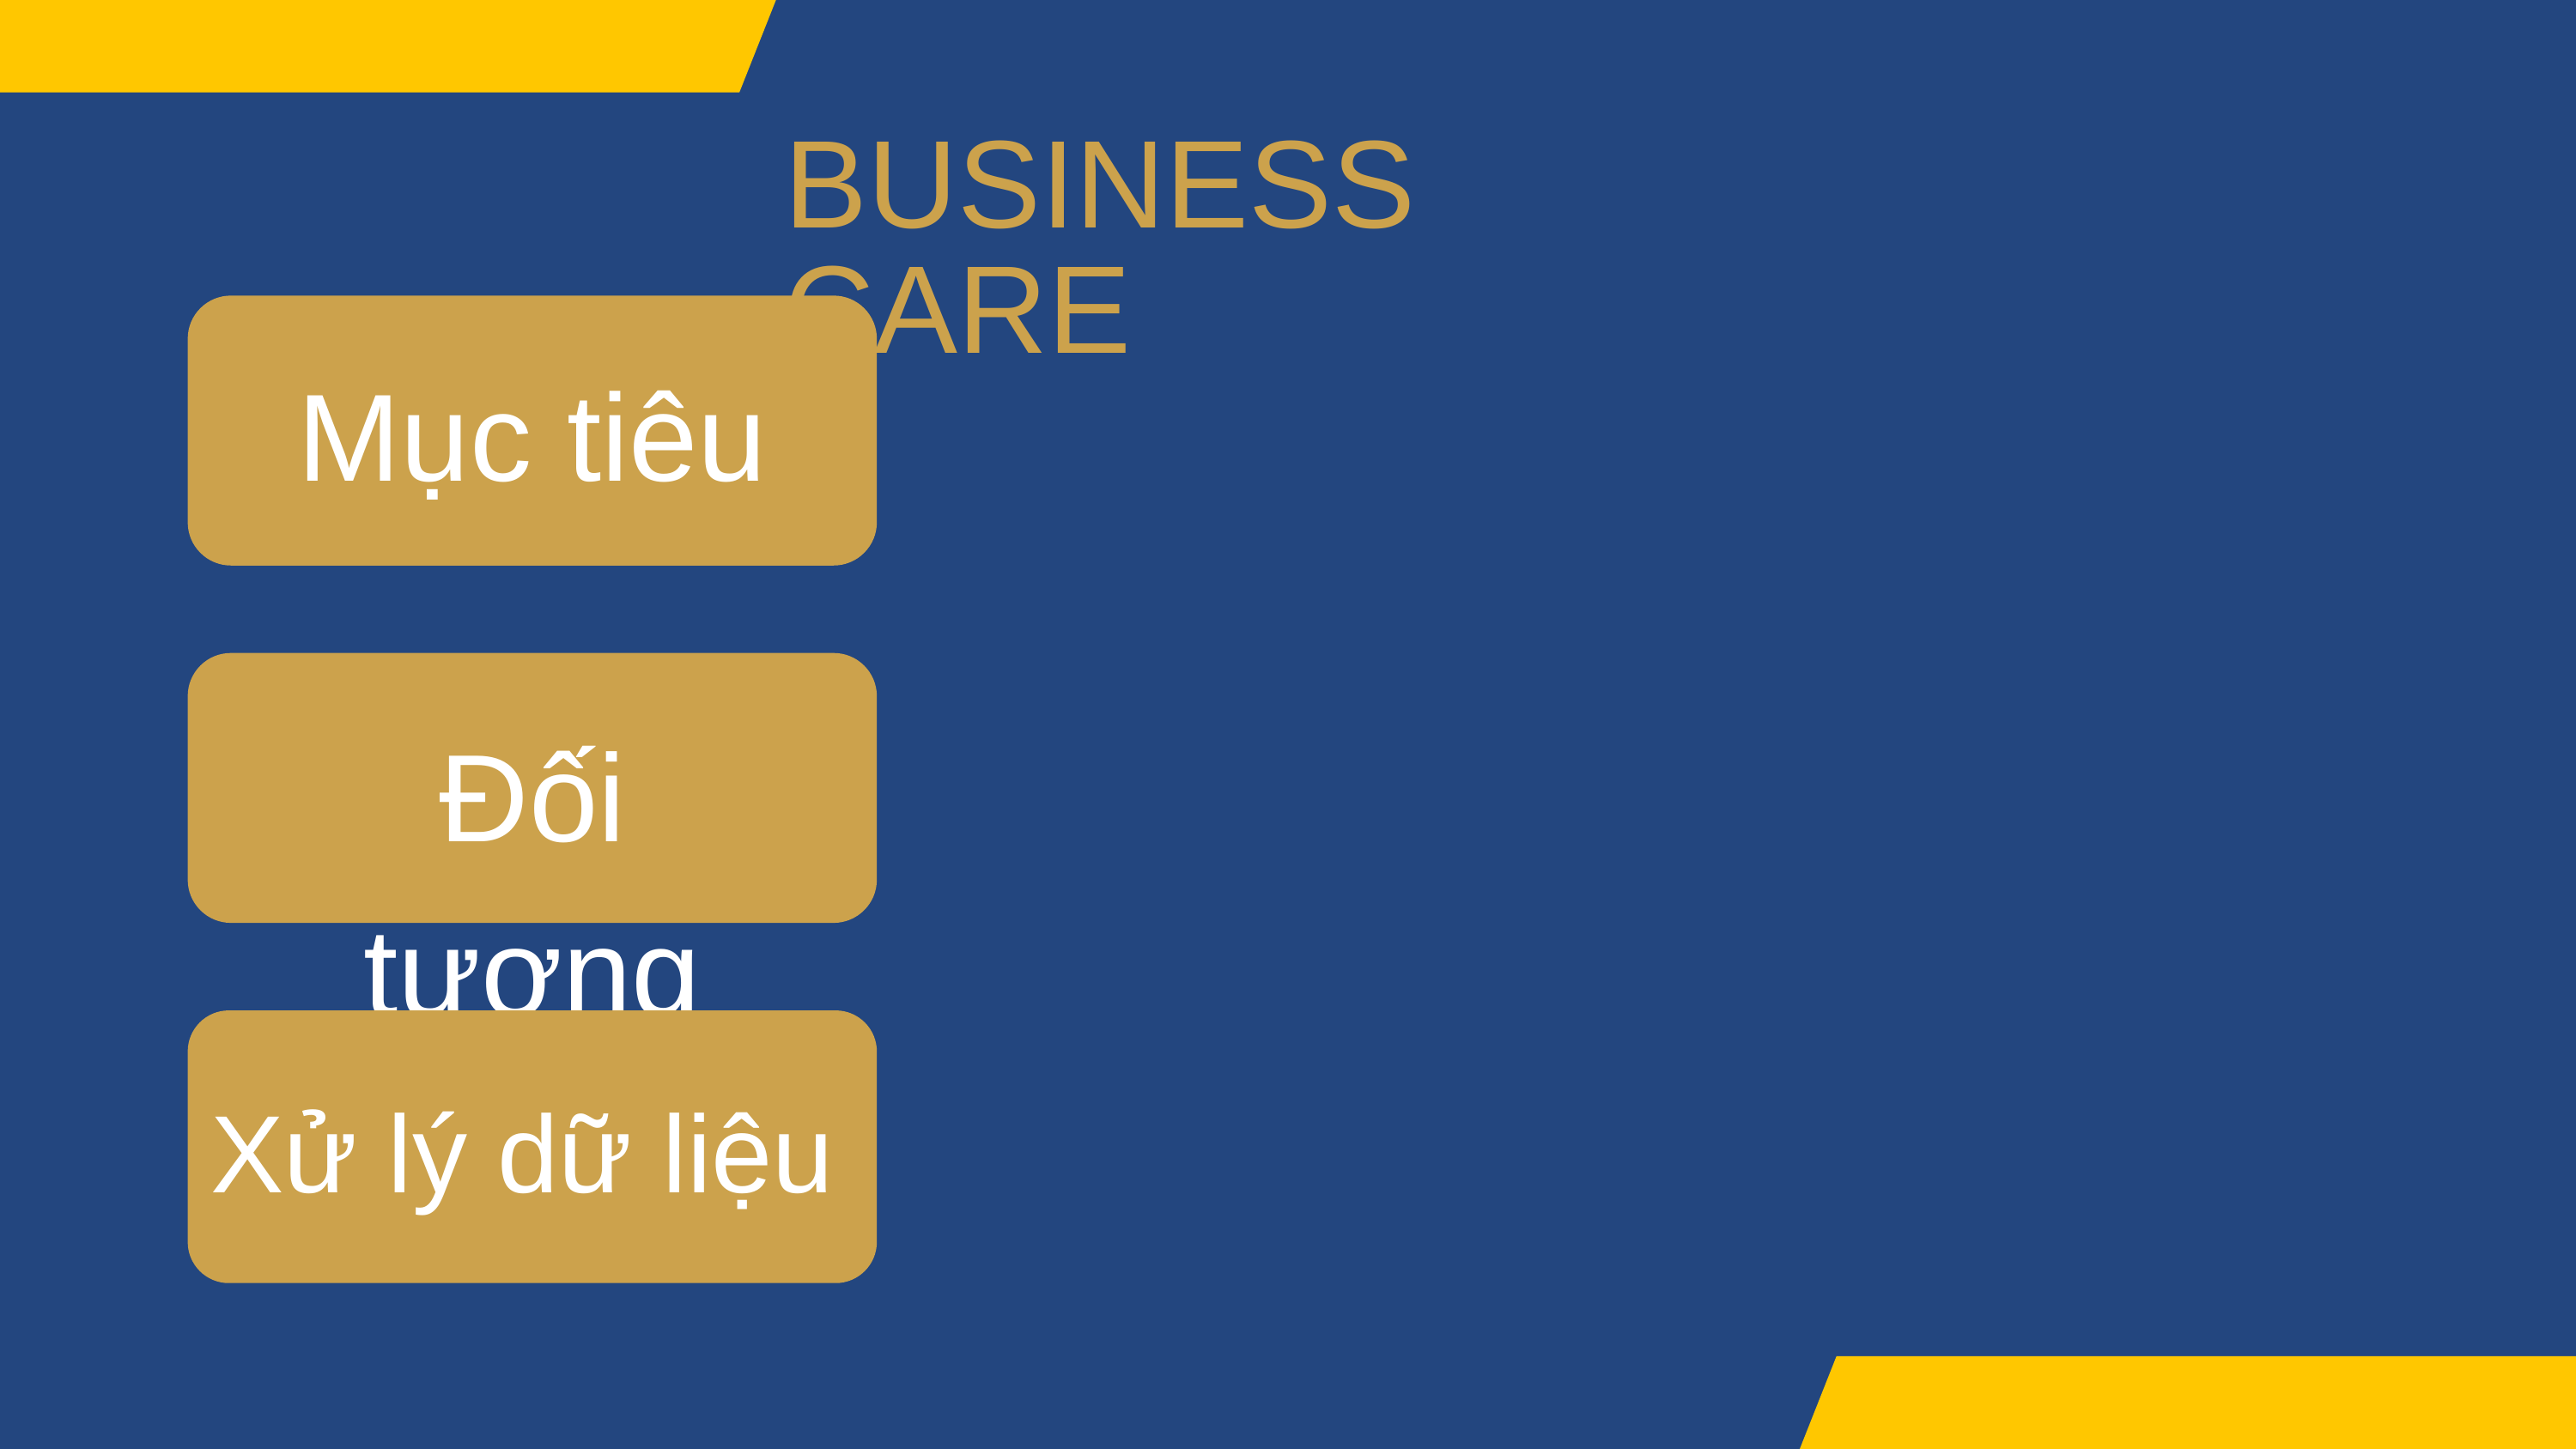

BUSINESS CARE

Mục tiêu

Đối tượng

 Xử lý dữ liệu